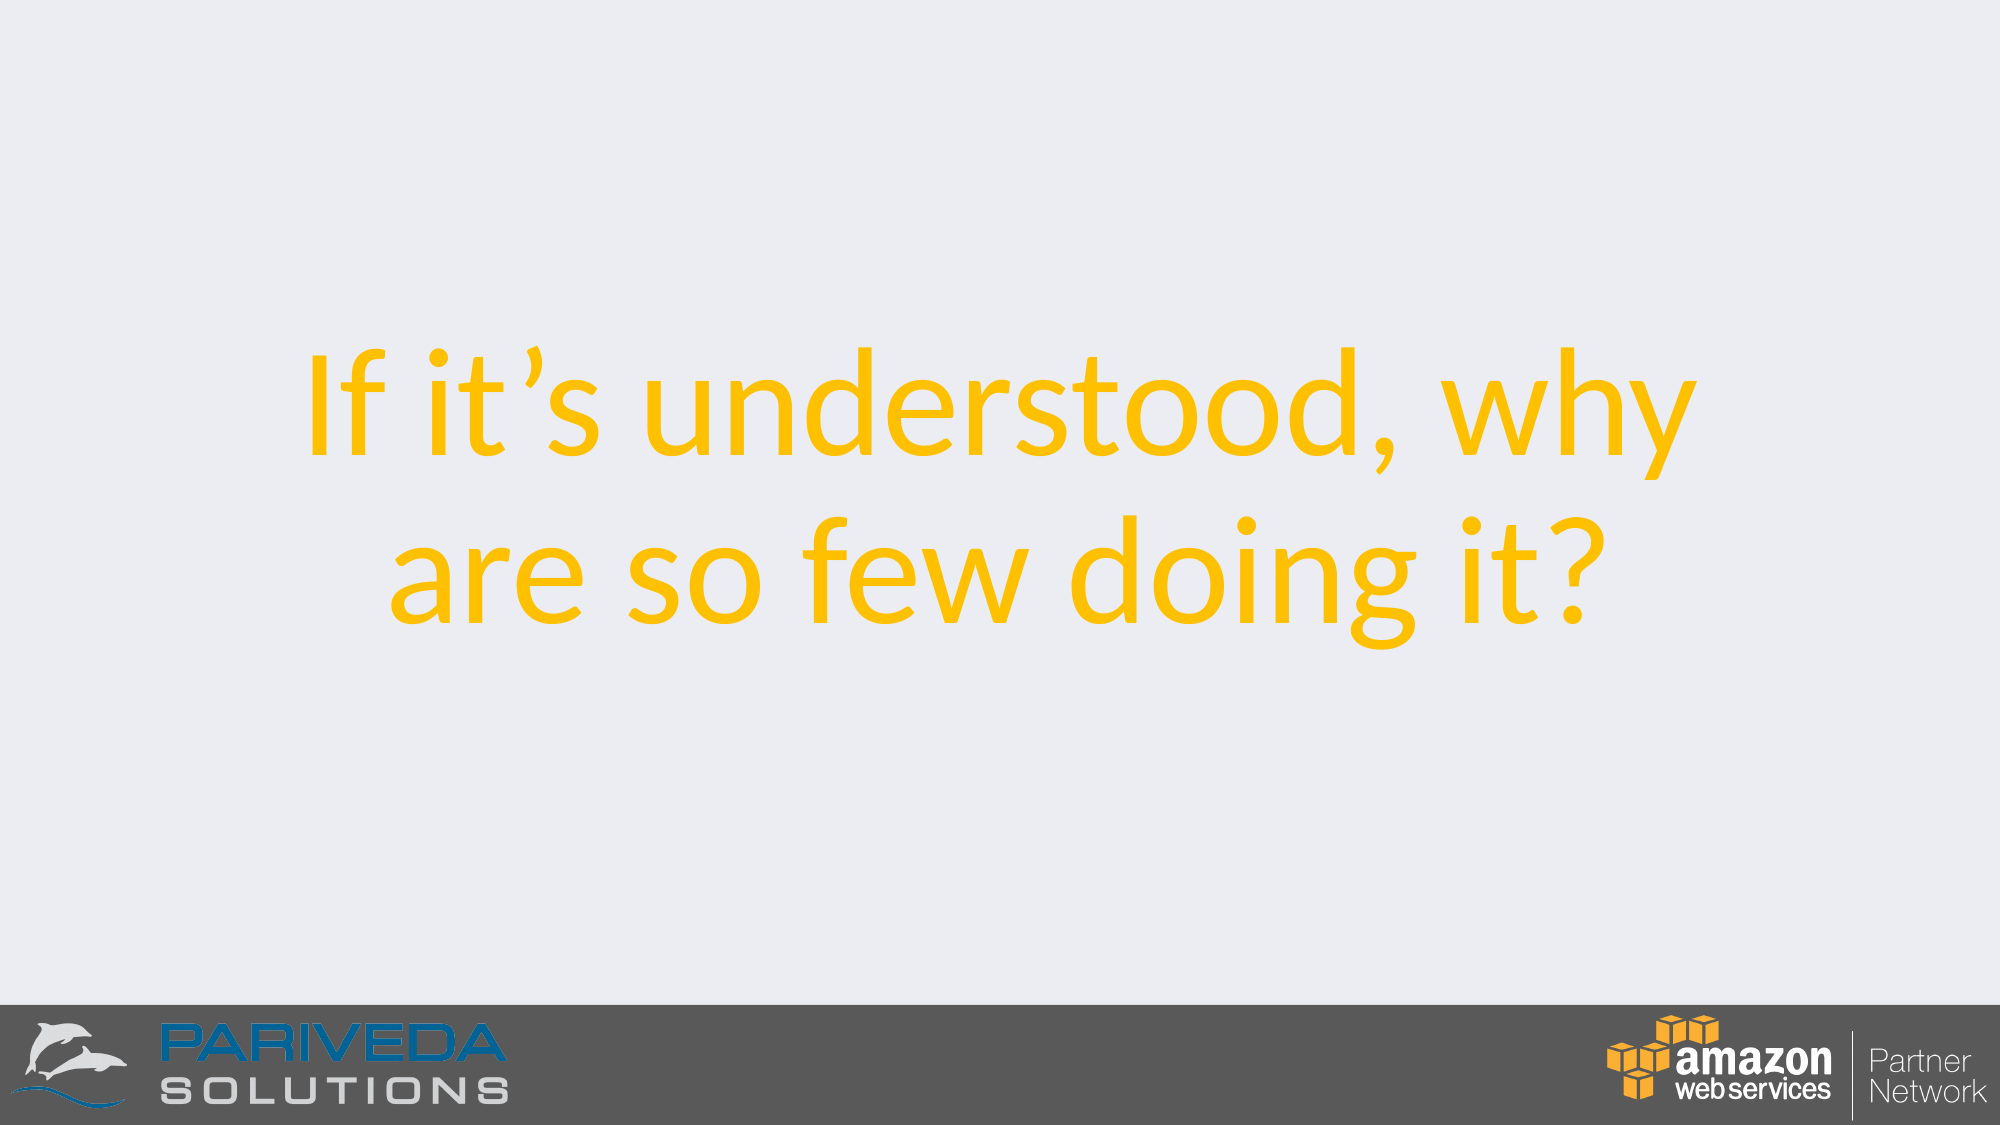

# If it’s understood, why are so few doing it?